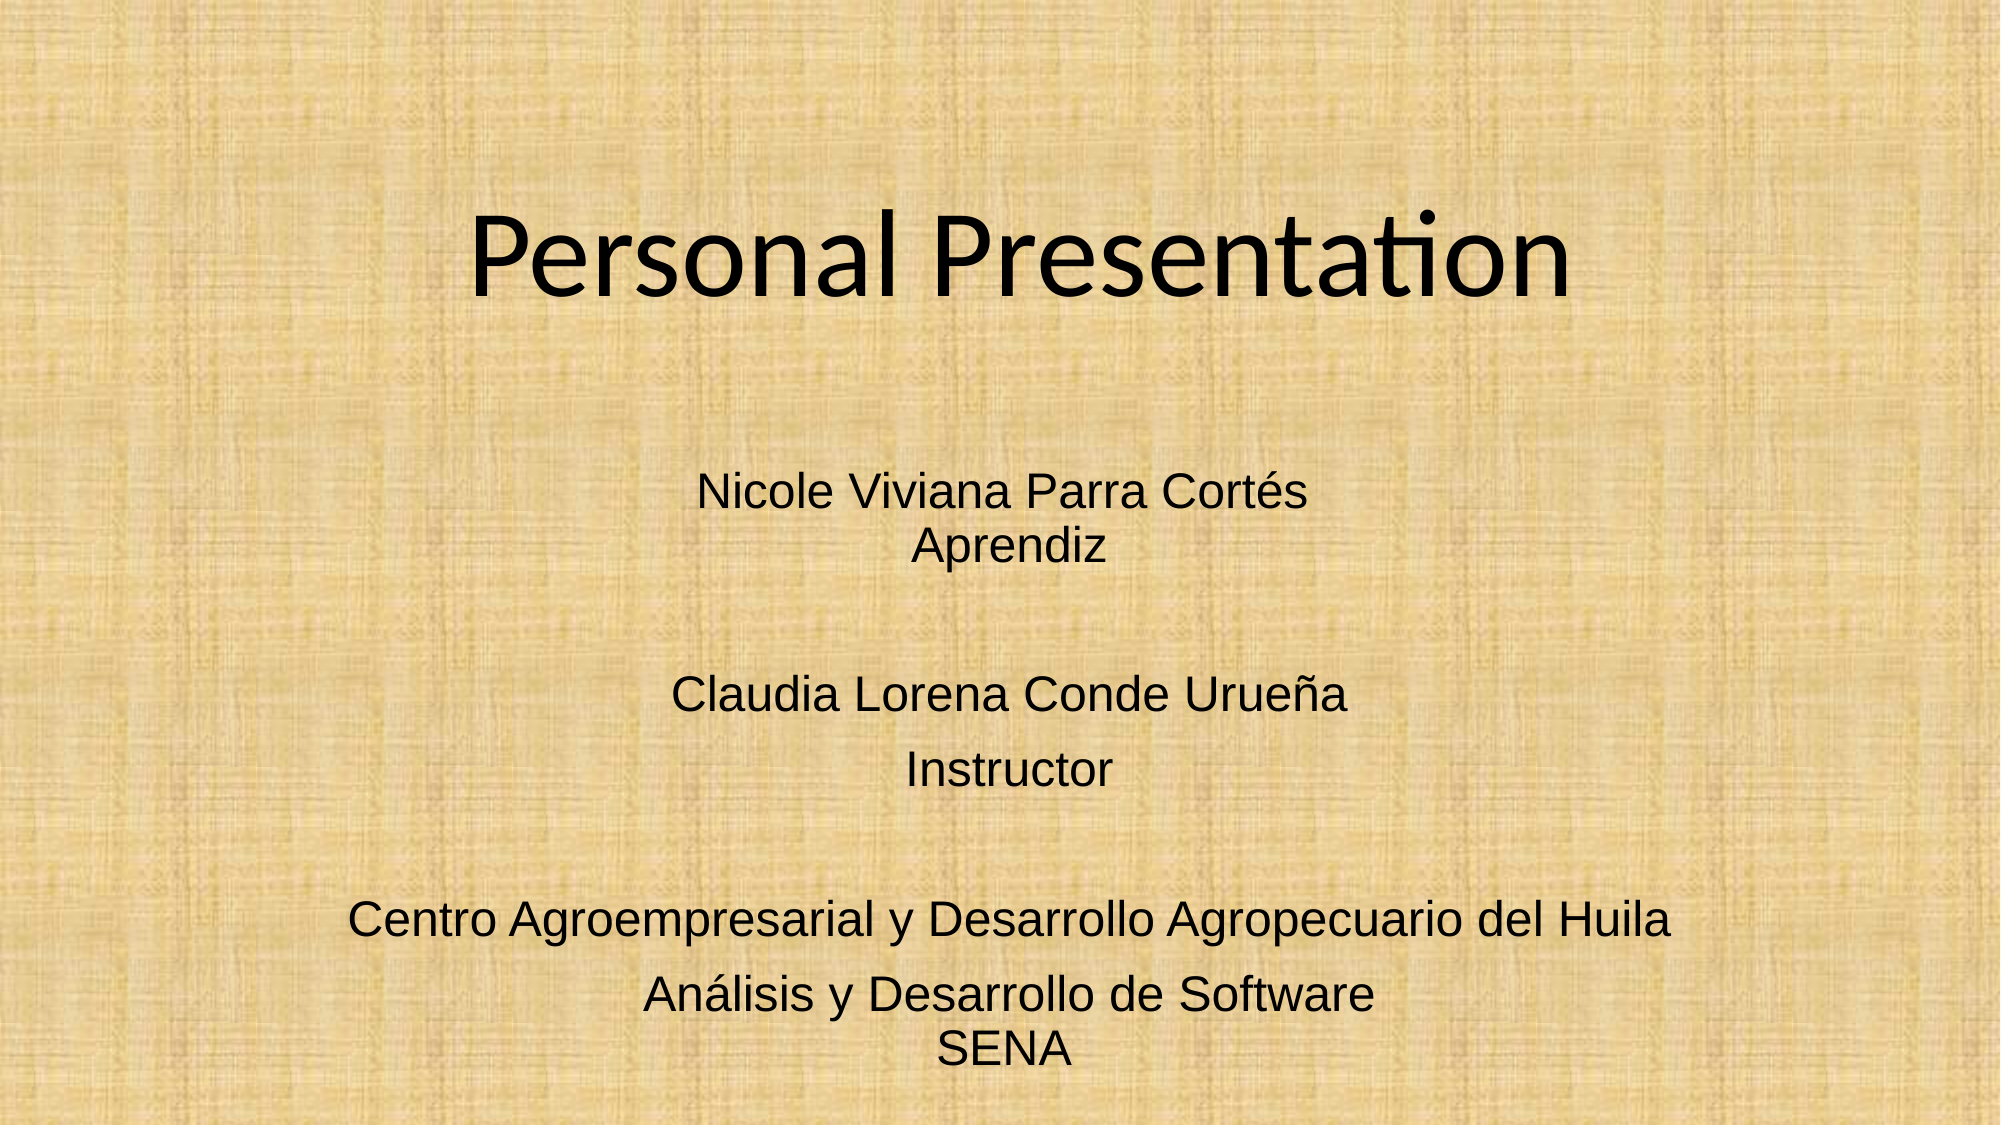

# Personal Presentation
Nicole Viviana Parra Cortés
Aprendiz

Claudia Lorena Conde Urueña
Instructor

Centro Agroempresarial y Desarrollo Agropecuario del Huila
Análisis y Desarrollo de Software
SENA